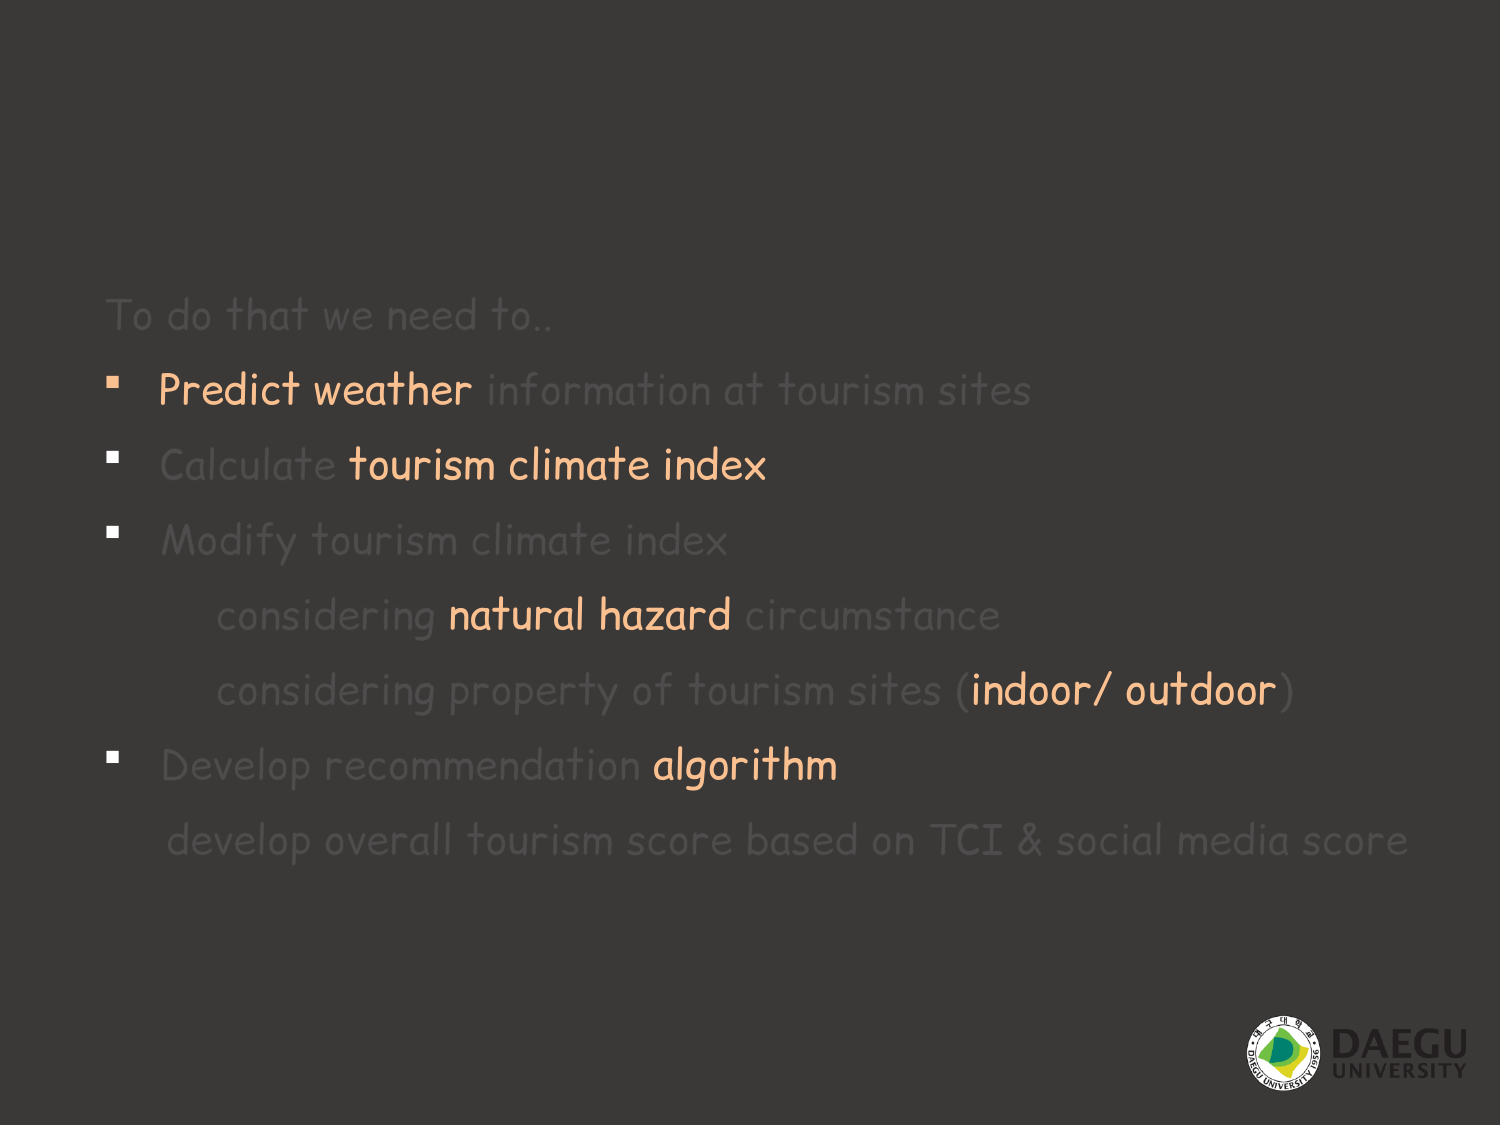

To do that we need to..
Predict weather information at tourism sites
Calculate tourism climate index
Modify tourism climate index
         considering natural hazard circumstance
         considering property of tourism sites (indoor/ outdoor)
Develop recommendation algorithm
     develop overall tourism score based on TCI & social media score